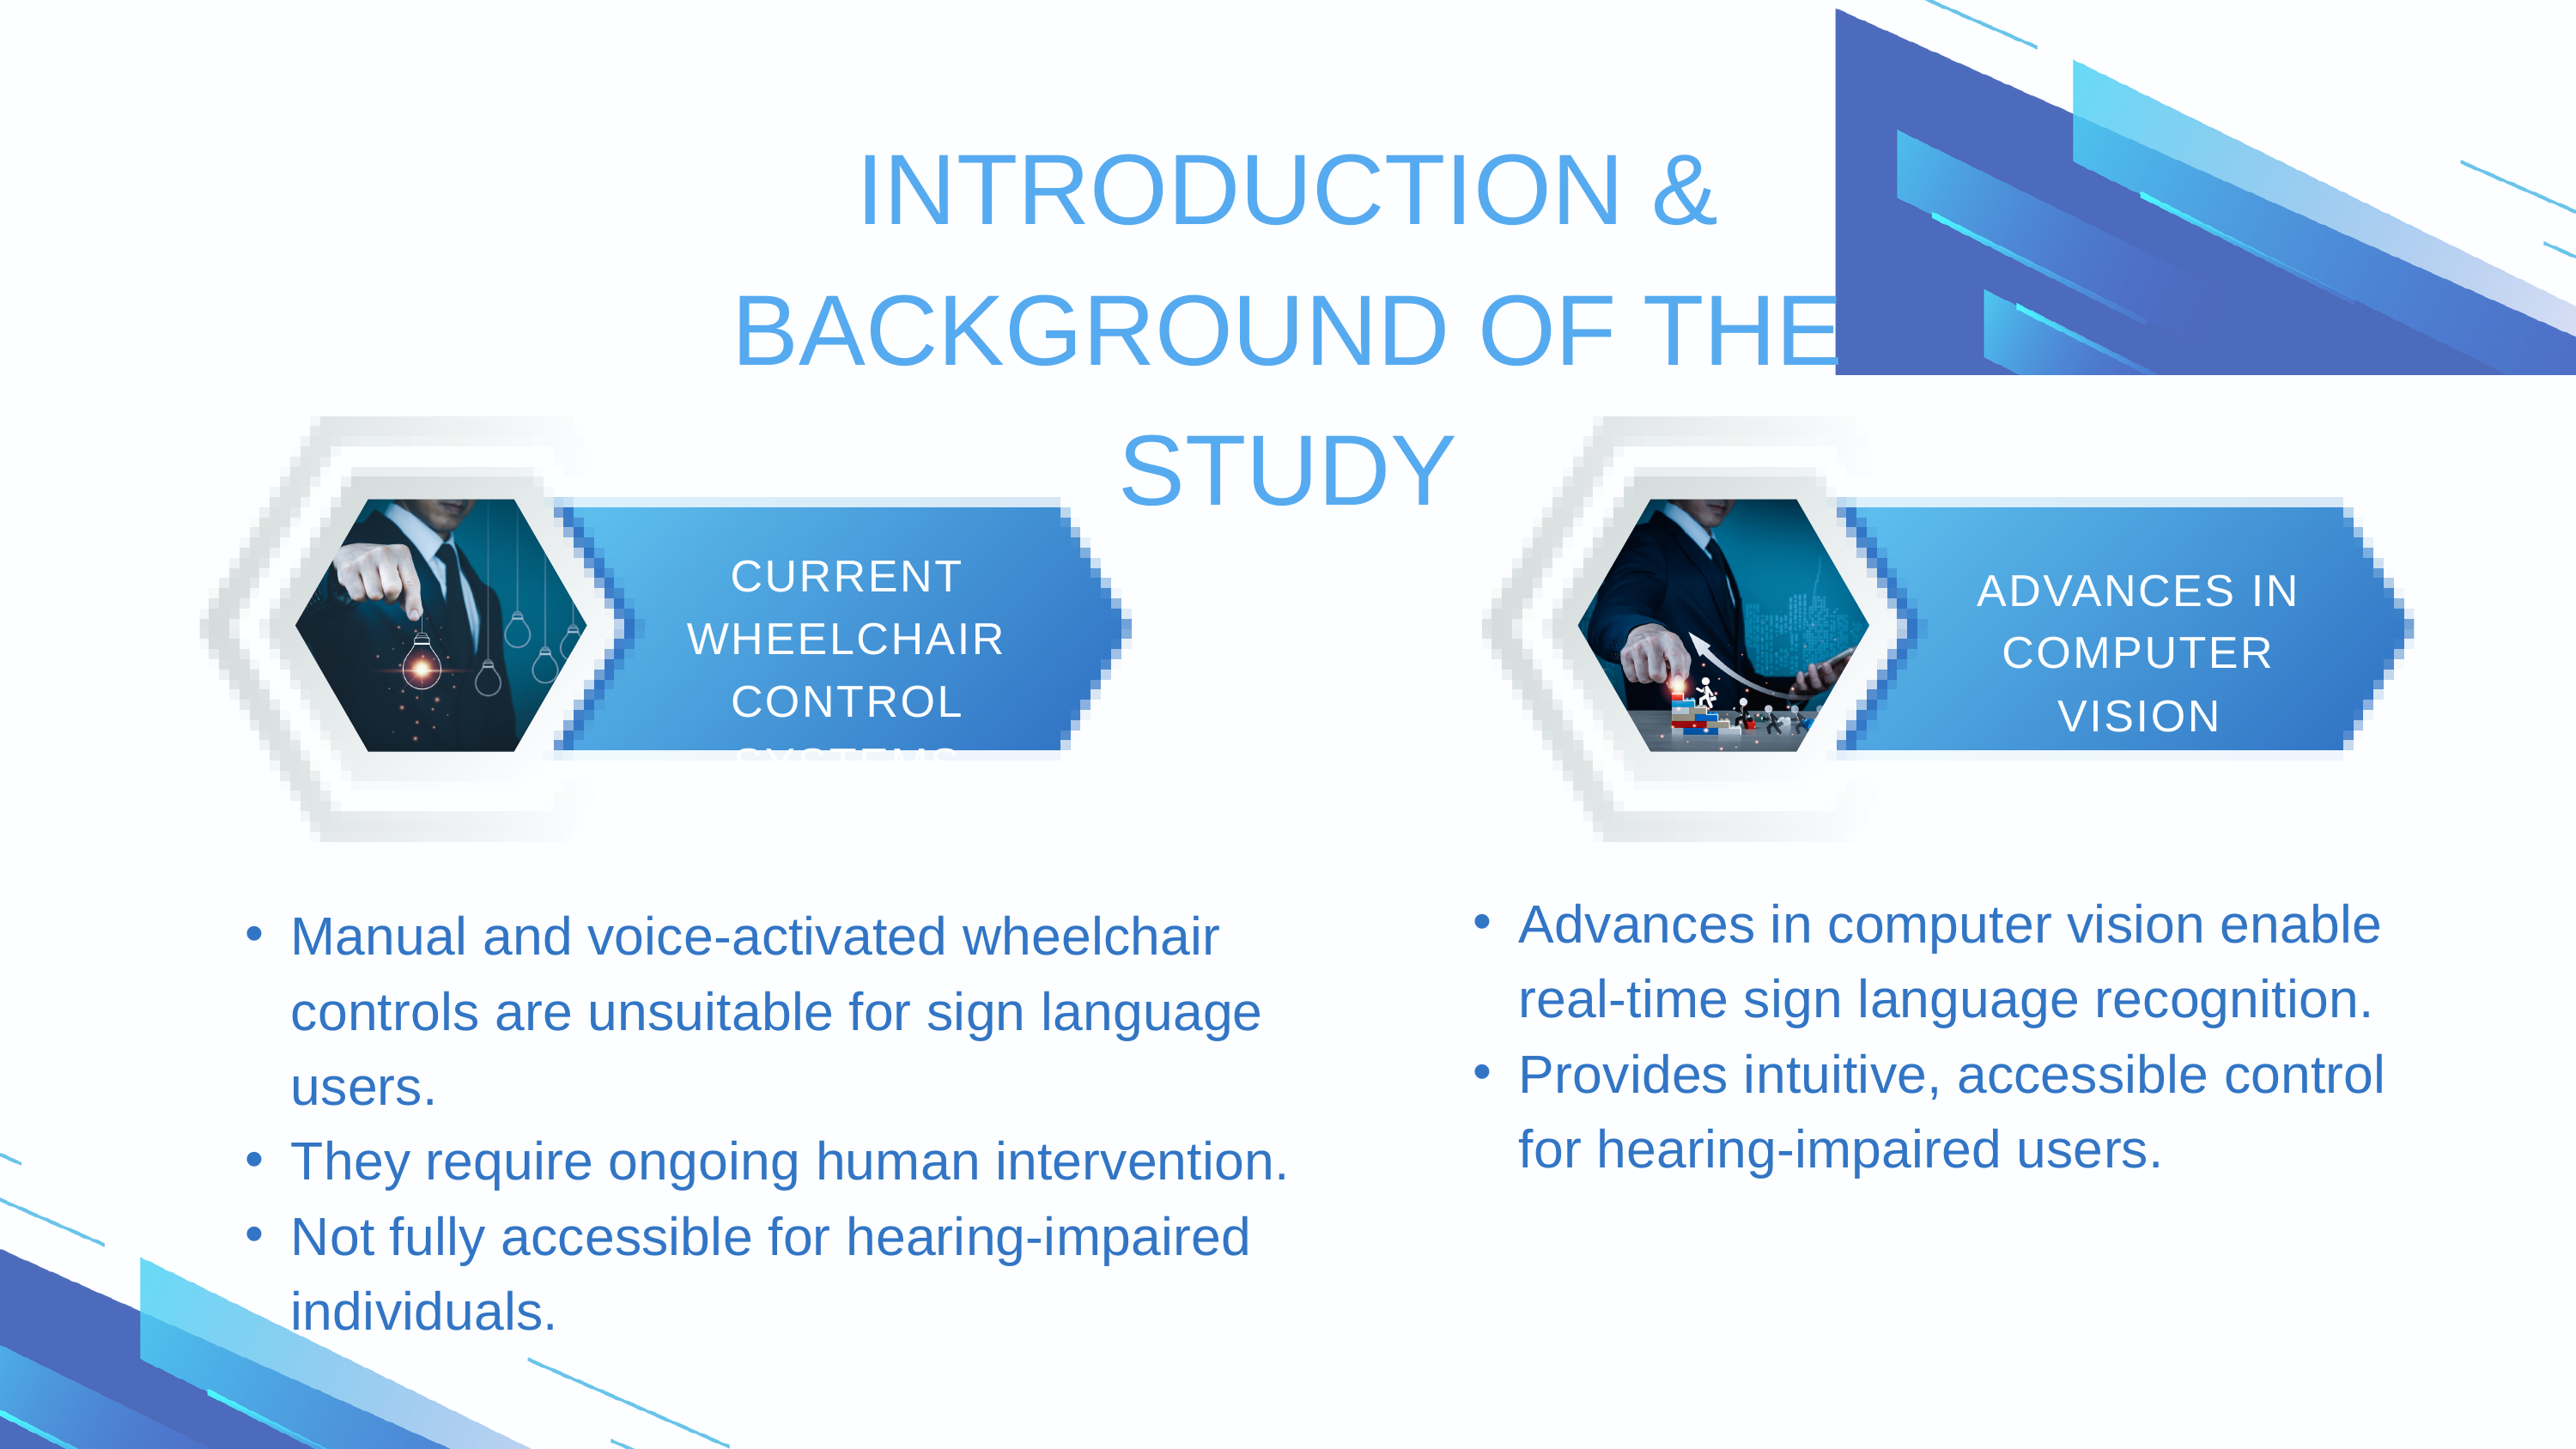

INTRODUCTION & BACKGROUND OF THE STUDY

CURRENT WHEELCHAIR CONTROL SYSTEMS

ADVANCES IN COMPUTER VISION

Advances in computer vision enable real-time sign language recognition.
Provides intuitive, accessible control for hearing-impaired users.

Manual and voice-activated wheelchair controls are unsuitable for sign language users.
They require ongoing human intervention.
Not fully accessible for hearing-impaired individuals.